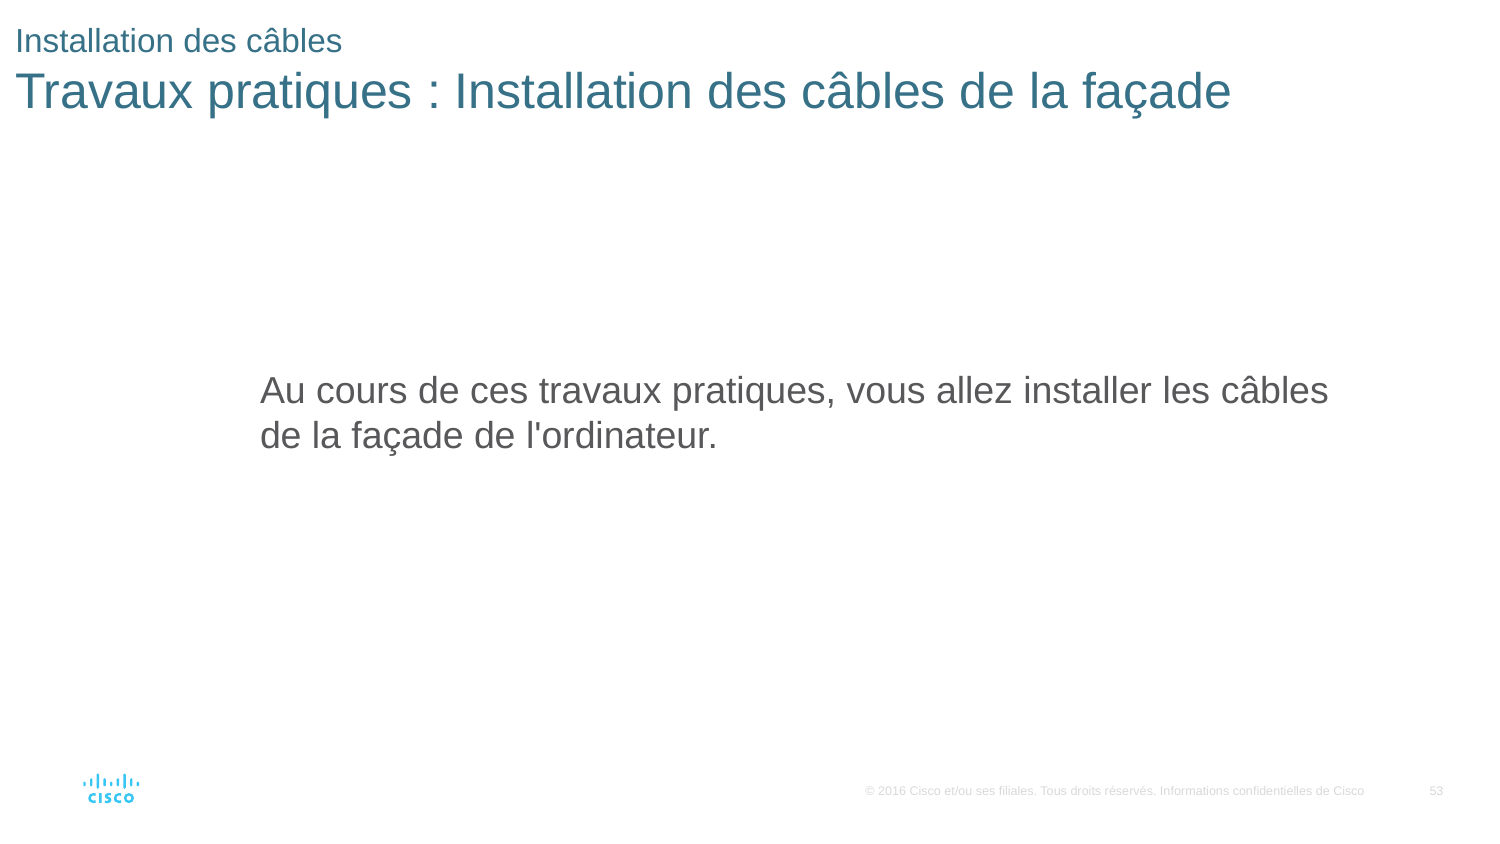

# Installation des câbles Travaux pratiques : Installation des câbles de la façade
Au cours de ces travaux pratiques, vous allez installer les câbles de la façade de l'ordinateur.